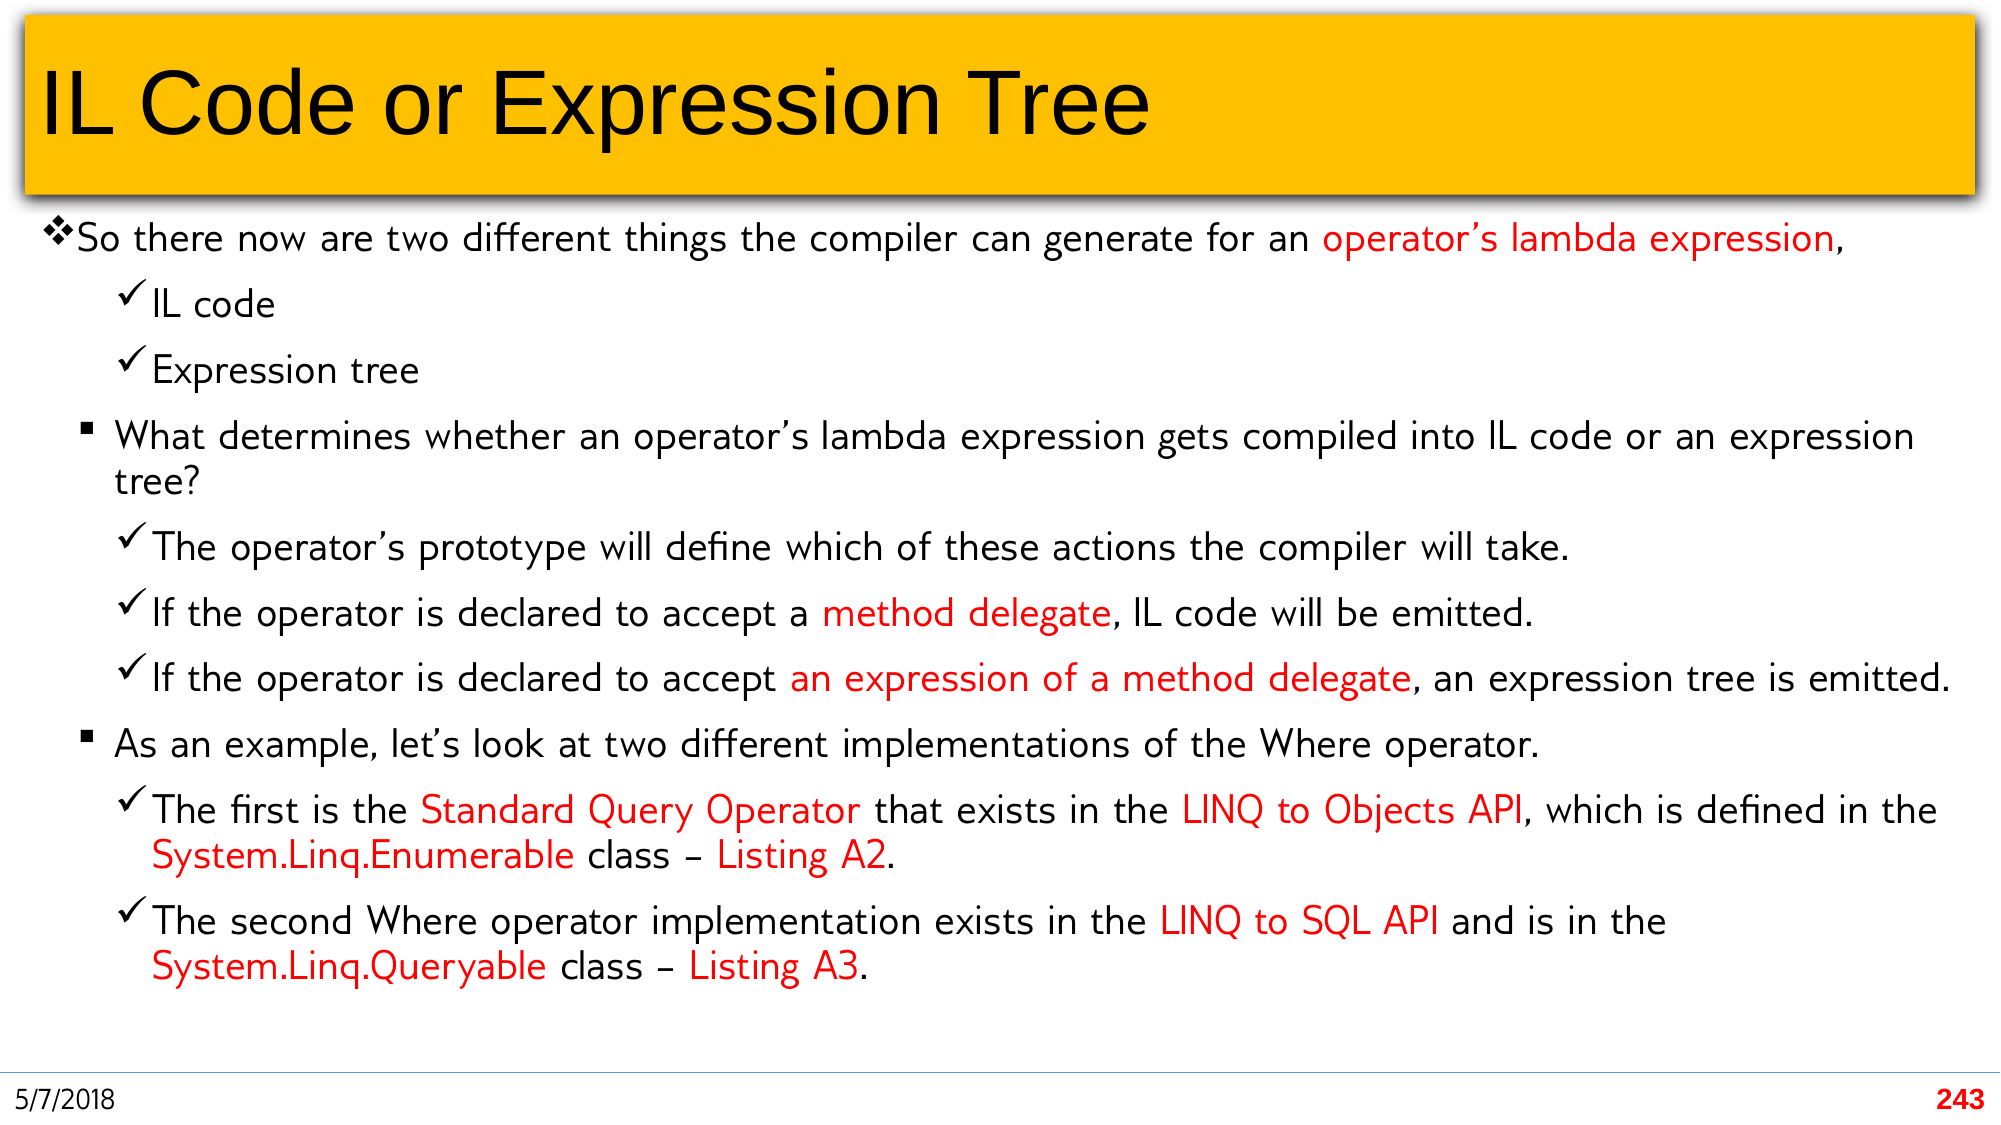

# IL Code or Expression Tree
So there now are two different things the compiler can generate for an operator’s lambda expression,
IL code
Expression tree
What determines whether an operator’s lambda expression gets compiled into IL code or an expression tree?
The operator’s prototype will define which of these actions the compiler will take.
If the operator is declared to accept a method delegate, IL code will be emitted.
If the operator is declared to accept an expression of a method delegate, an expression tree is emitted.
As an example, let’s look at two different implementations of the Where operator.
The first is the Standard Query Operator that exists in the LINQ to Objects API, which is defined in the System.Linq.Enumerable class – Listing A2.
The second Where operator implementation exists in the LINQ to SQL API and is in the System.Linq.Queryable class – Listing A3.
5/7/2018
243